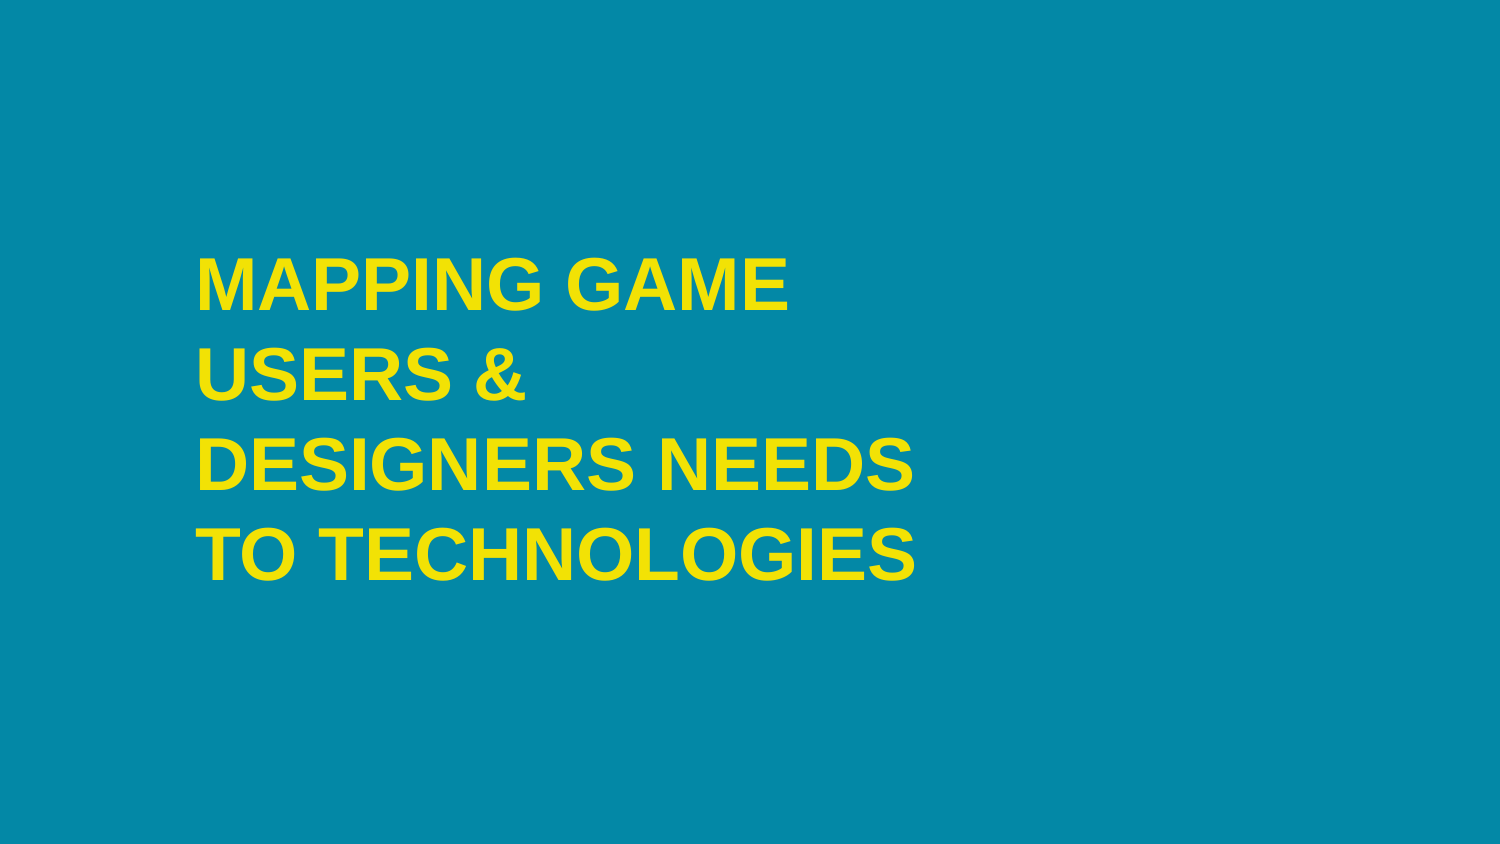

MAPPING GAME USERS & DESIGNERS NEEDS TO TECHNOLOGIES